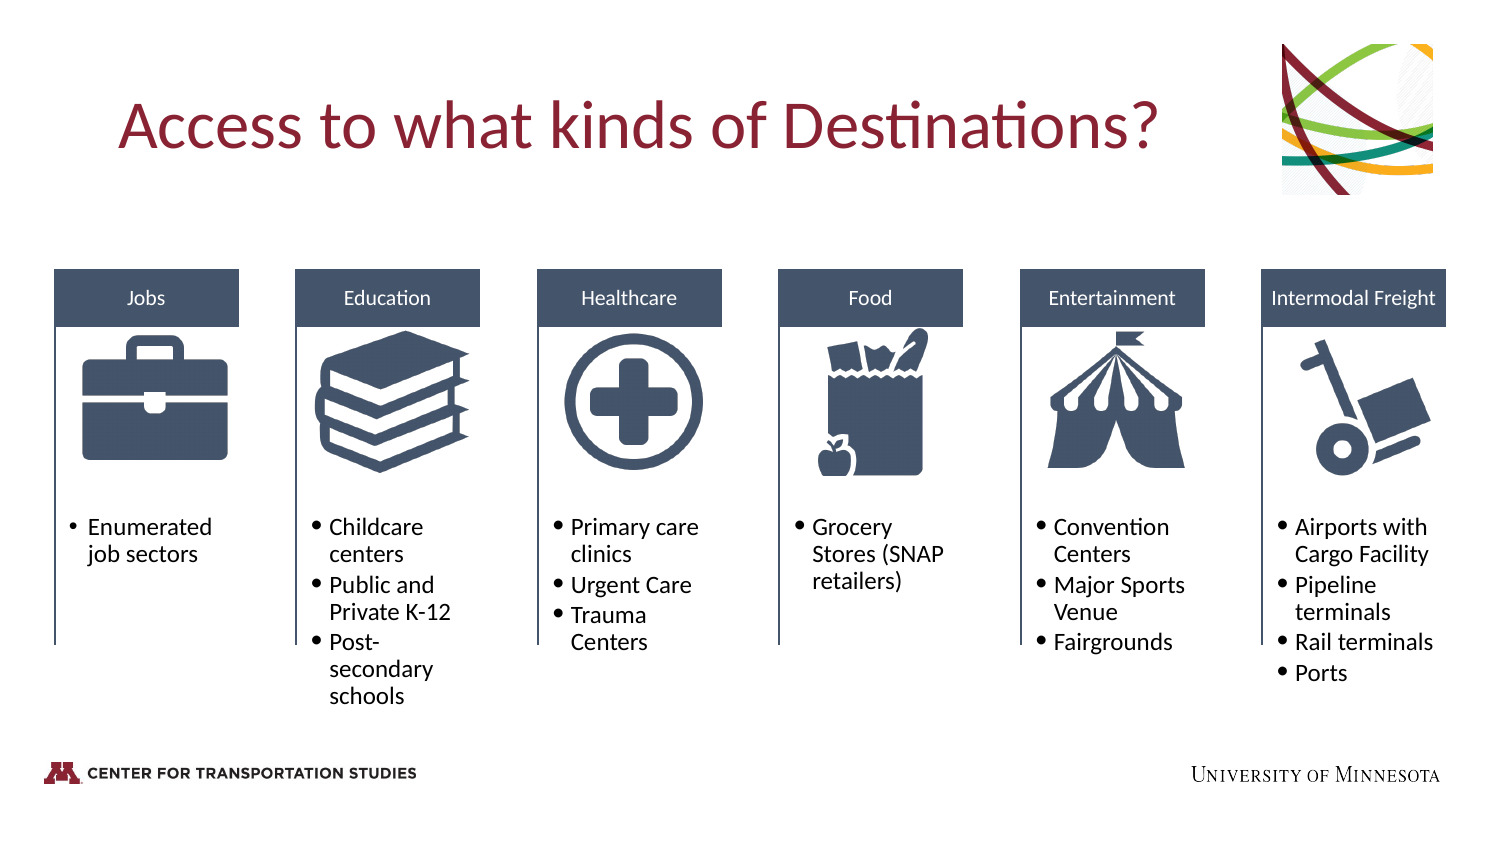

# Access to what kinds of Destinations?

Jobs

Education

Healthcare

Food

Entertainment

Intermodal Freight

Enumerated job sectors

Childcare centers
Public and Private K-12
Post-secondary schools

Primary care clinics
Urgent Care
Trauma Centers

Grocery Stores (SNAP retailers)

Convention Centers
Major Sports Venue
Fairgrounds

Airports with Cargo Facility
Pipeline terminals
Rail terminals
Ports